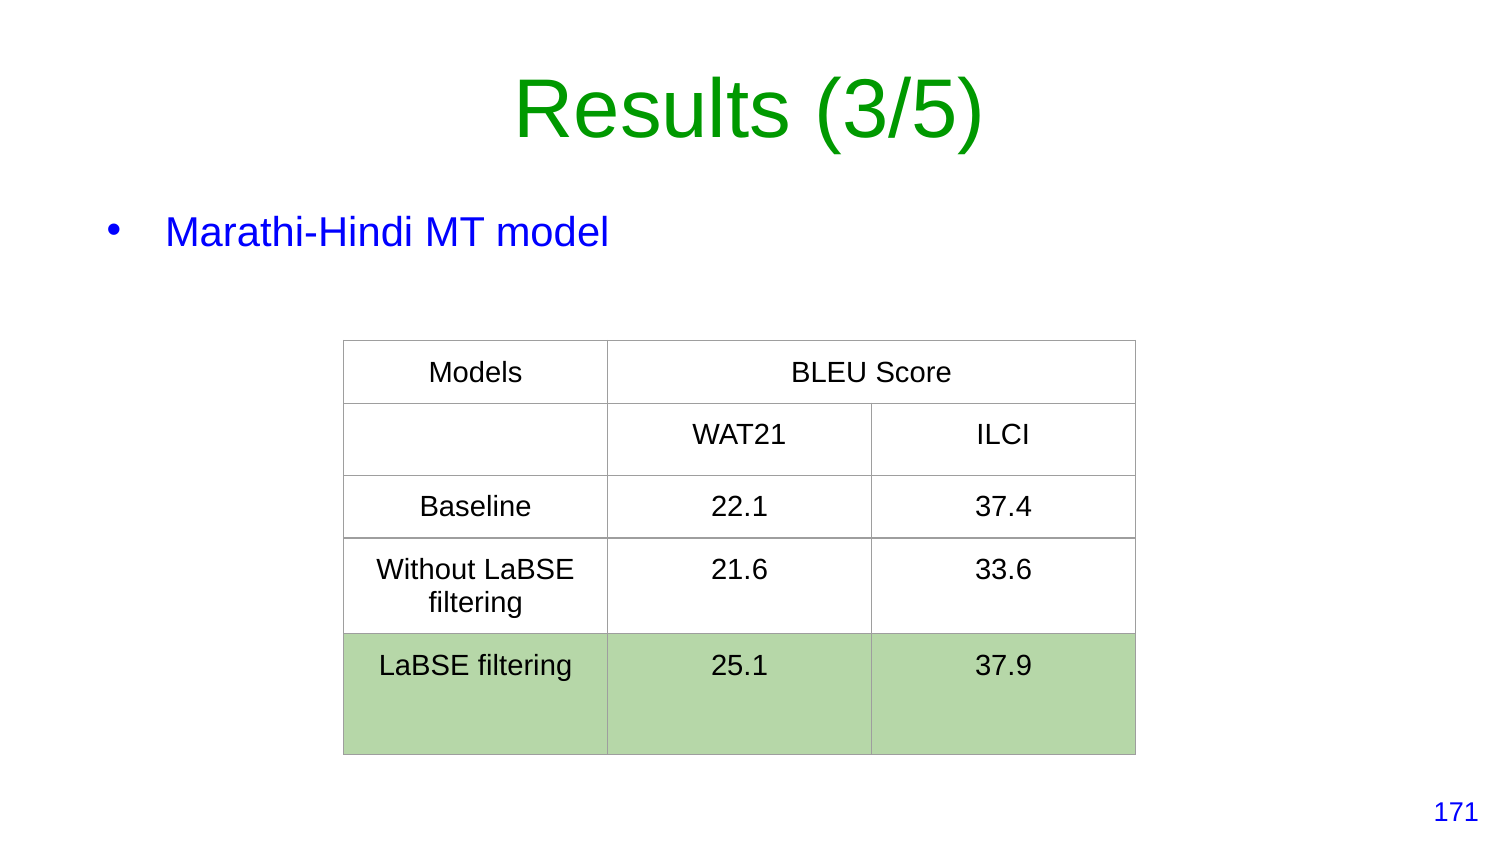

# Results (3/5)
Marathi-Hindi MT model
| Models | BLEU Score |  |
| --- | --- | --- |
|  | WAT21 | ILCI |
| Baseline | 22.1 | 37.4 |
| Without LaBSE filtering | 21.6 | 33.6 |
| LaBSE filtering | 25.1 | 37.9 |
171